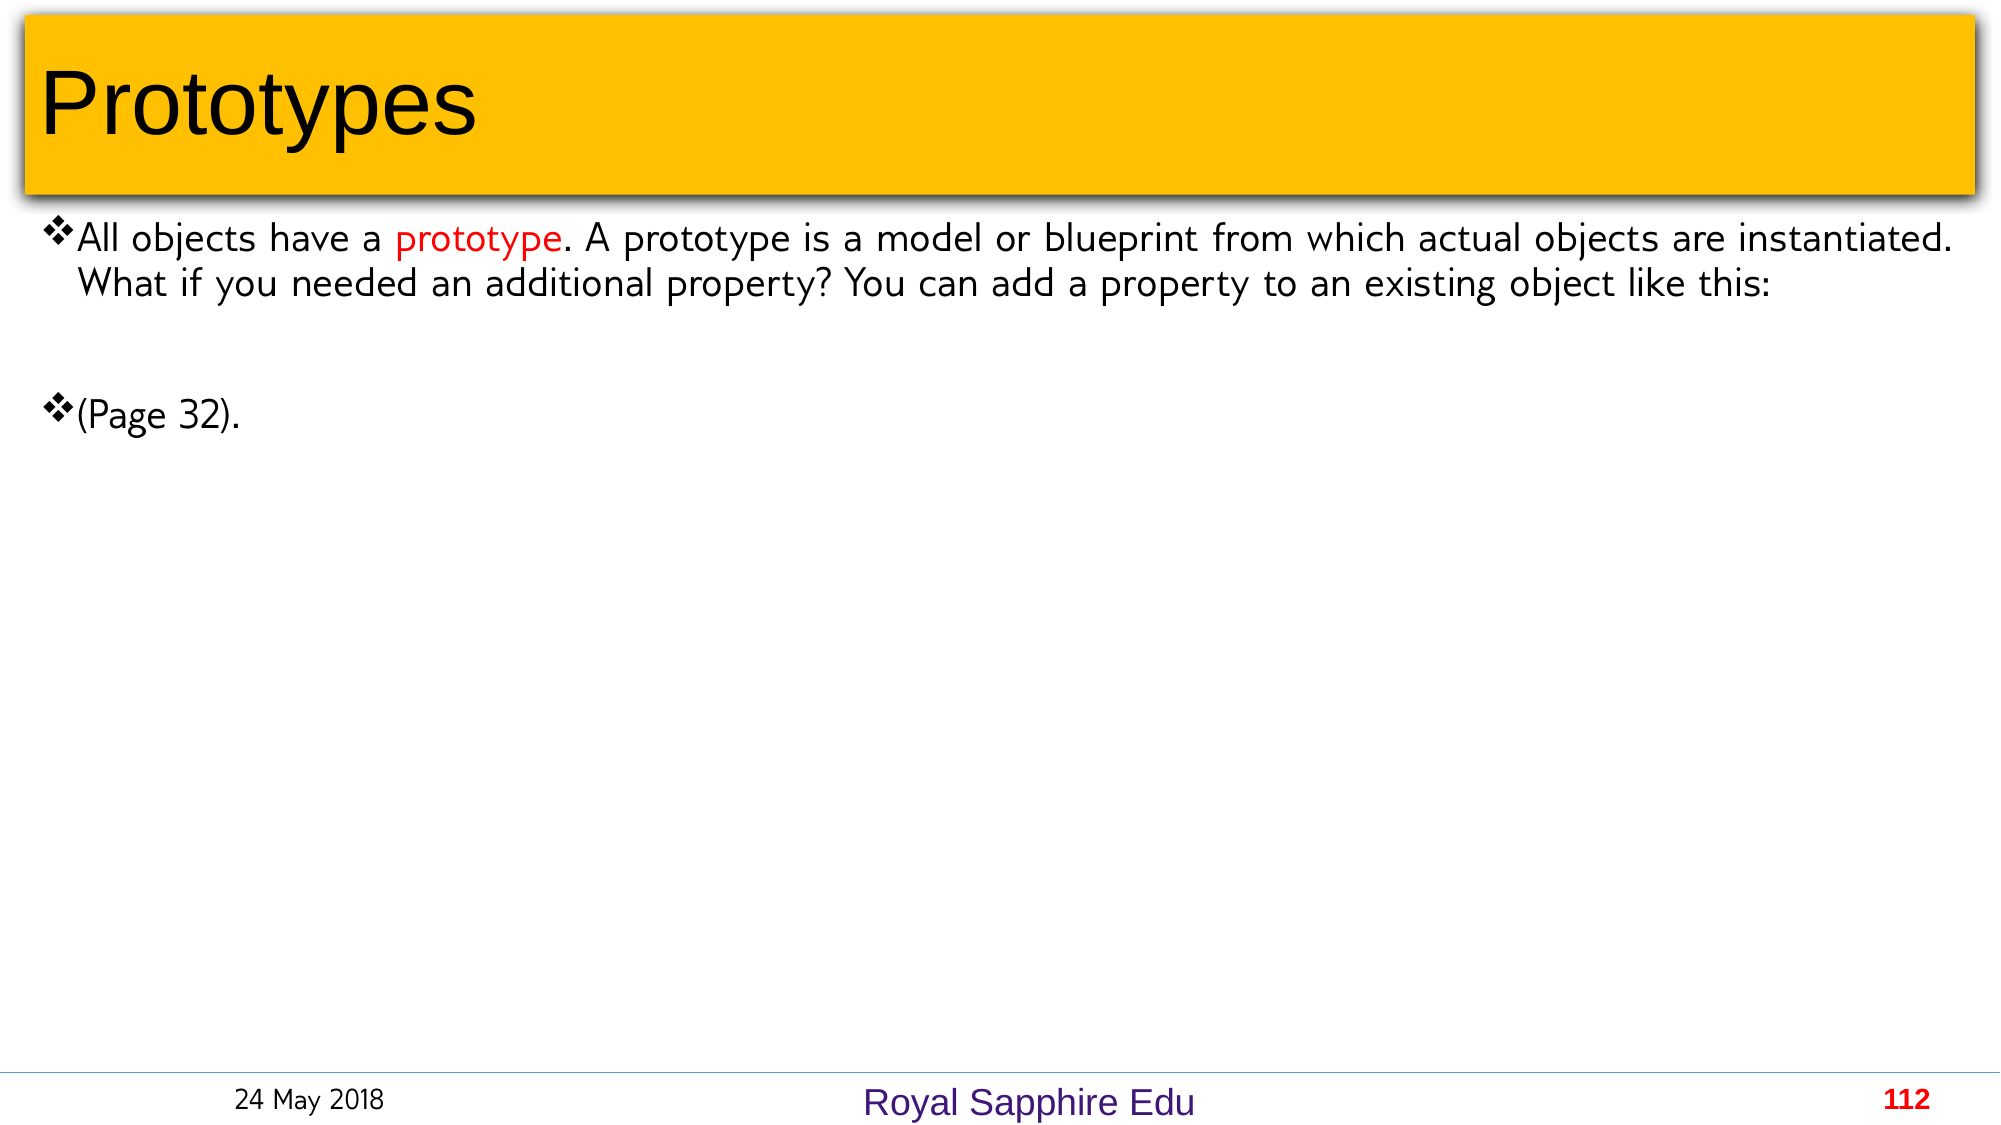

# Prototypes
All objects have a prototype. A prototype is a model or blueprint from which actual objects are instantiated. What if you needed an additional property? You can add a property to an existing object like this:

(Page 32).
24 May 2018
112